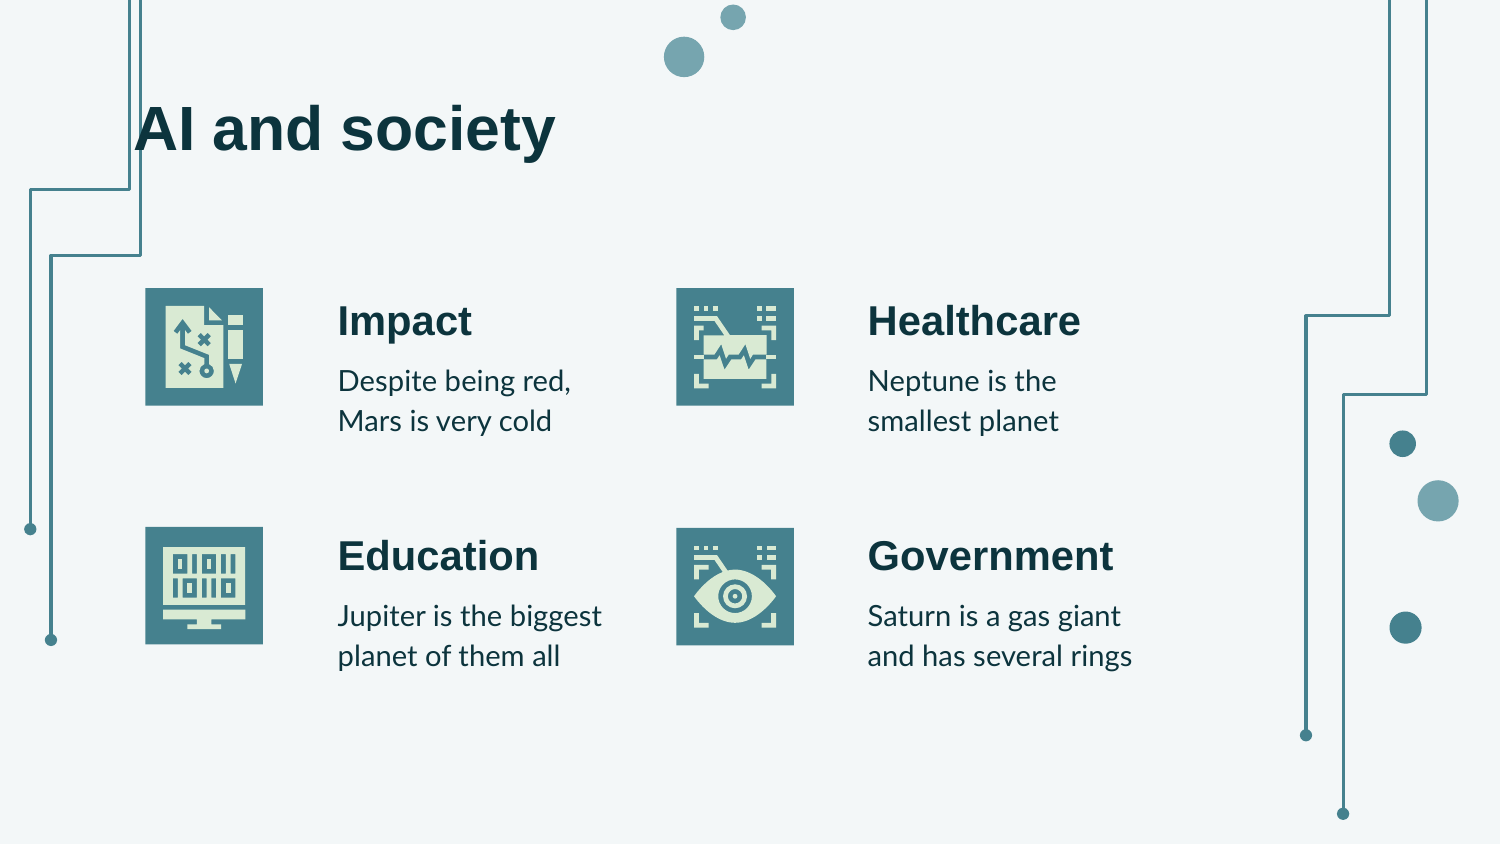

# AI and society

Impact
Healthcare

Despite being red, Mars is very cold
Neptune is the smallest planet

Education
Government

Jupiter is the biggest planet of them all
Saturn is a gas giant and has several rings